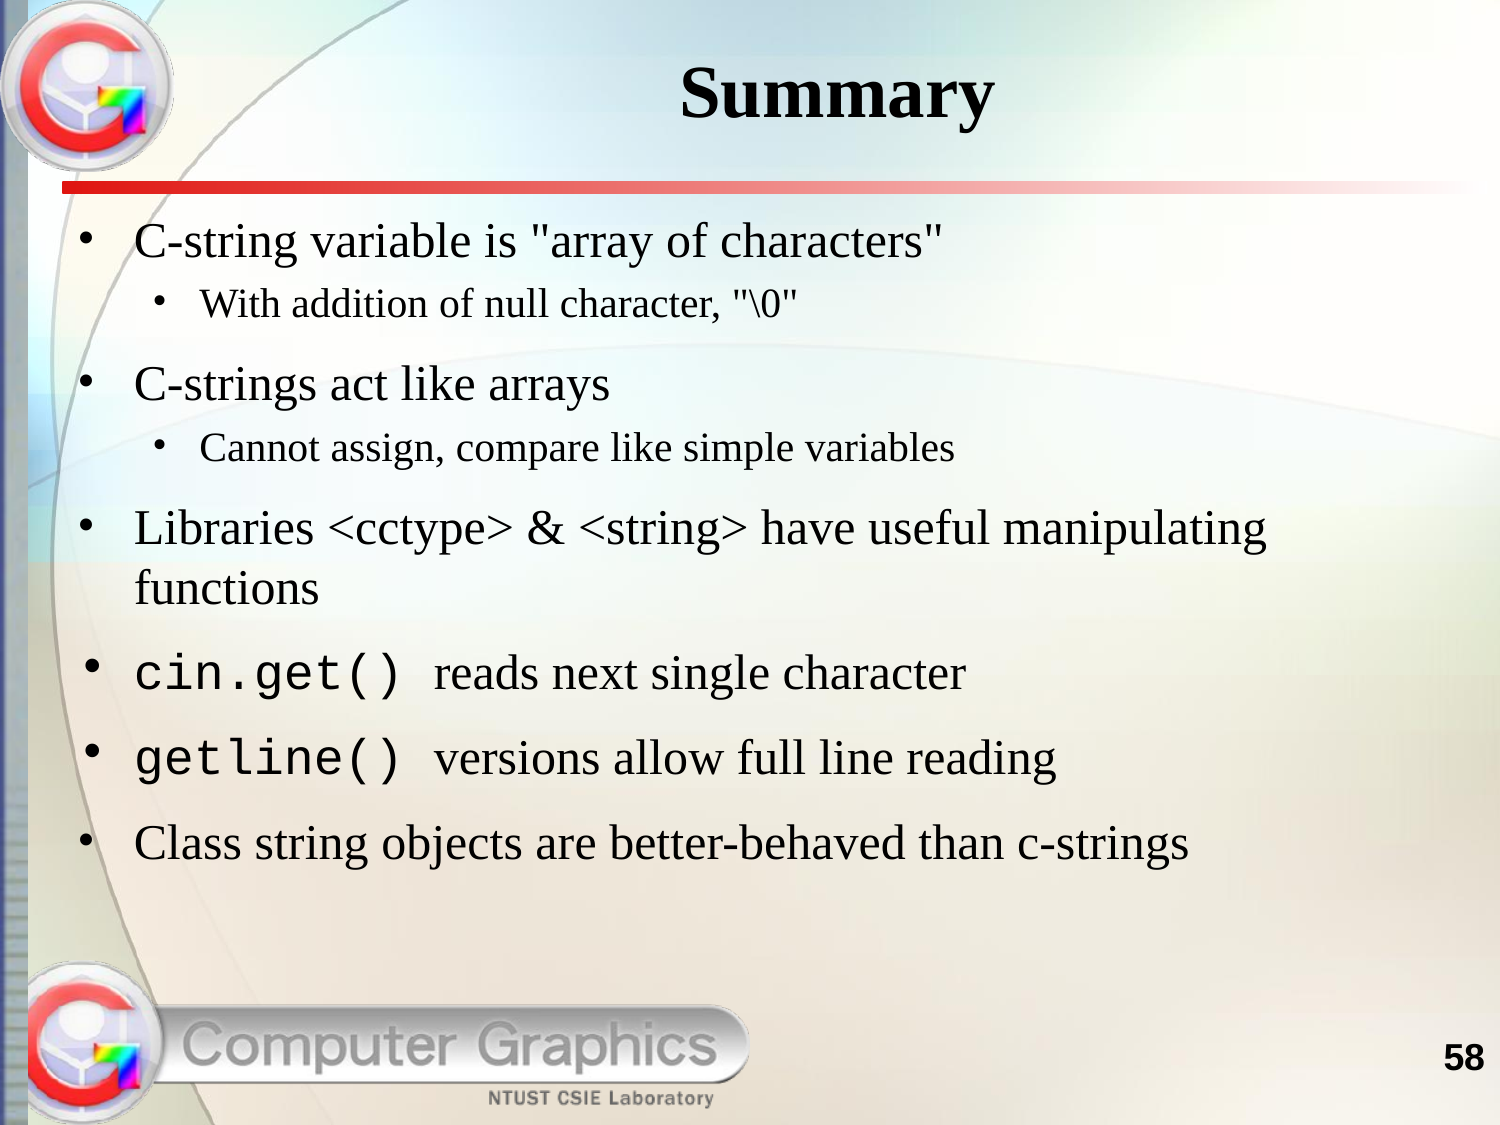

# Summary
C-string variable is "array of characters"
With addition of null character, "\0"
C-strings act like arrays
Cannot assign, compare like simple variables
Libraries <cctype> & <string> have useful manipulating functions
cin.get() reads next single character
getline() versions allow full line reading
Class string objects are better-behaved than c-strings
58